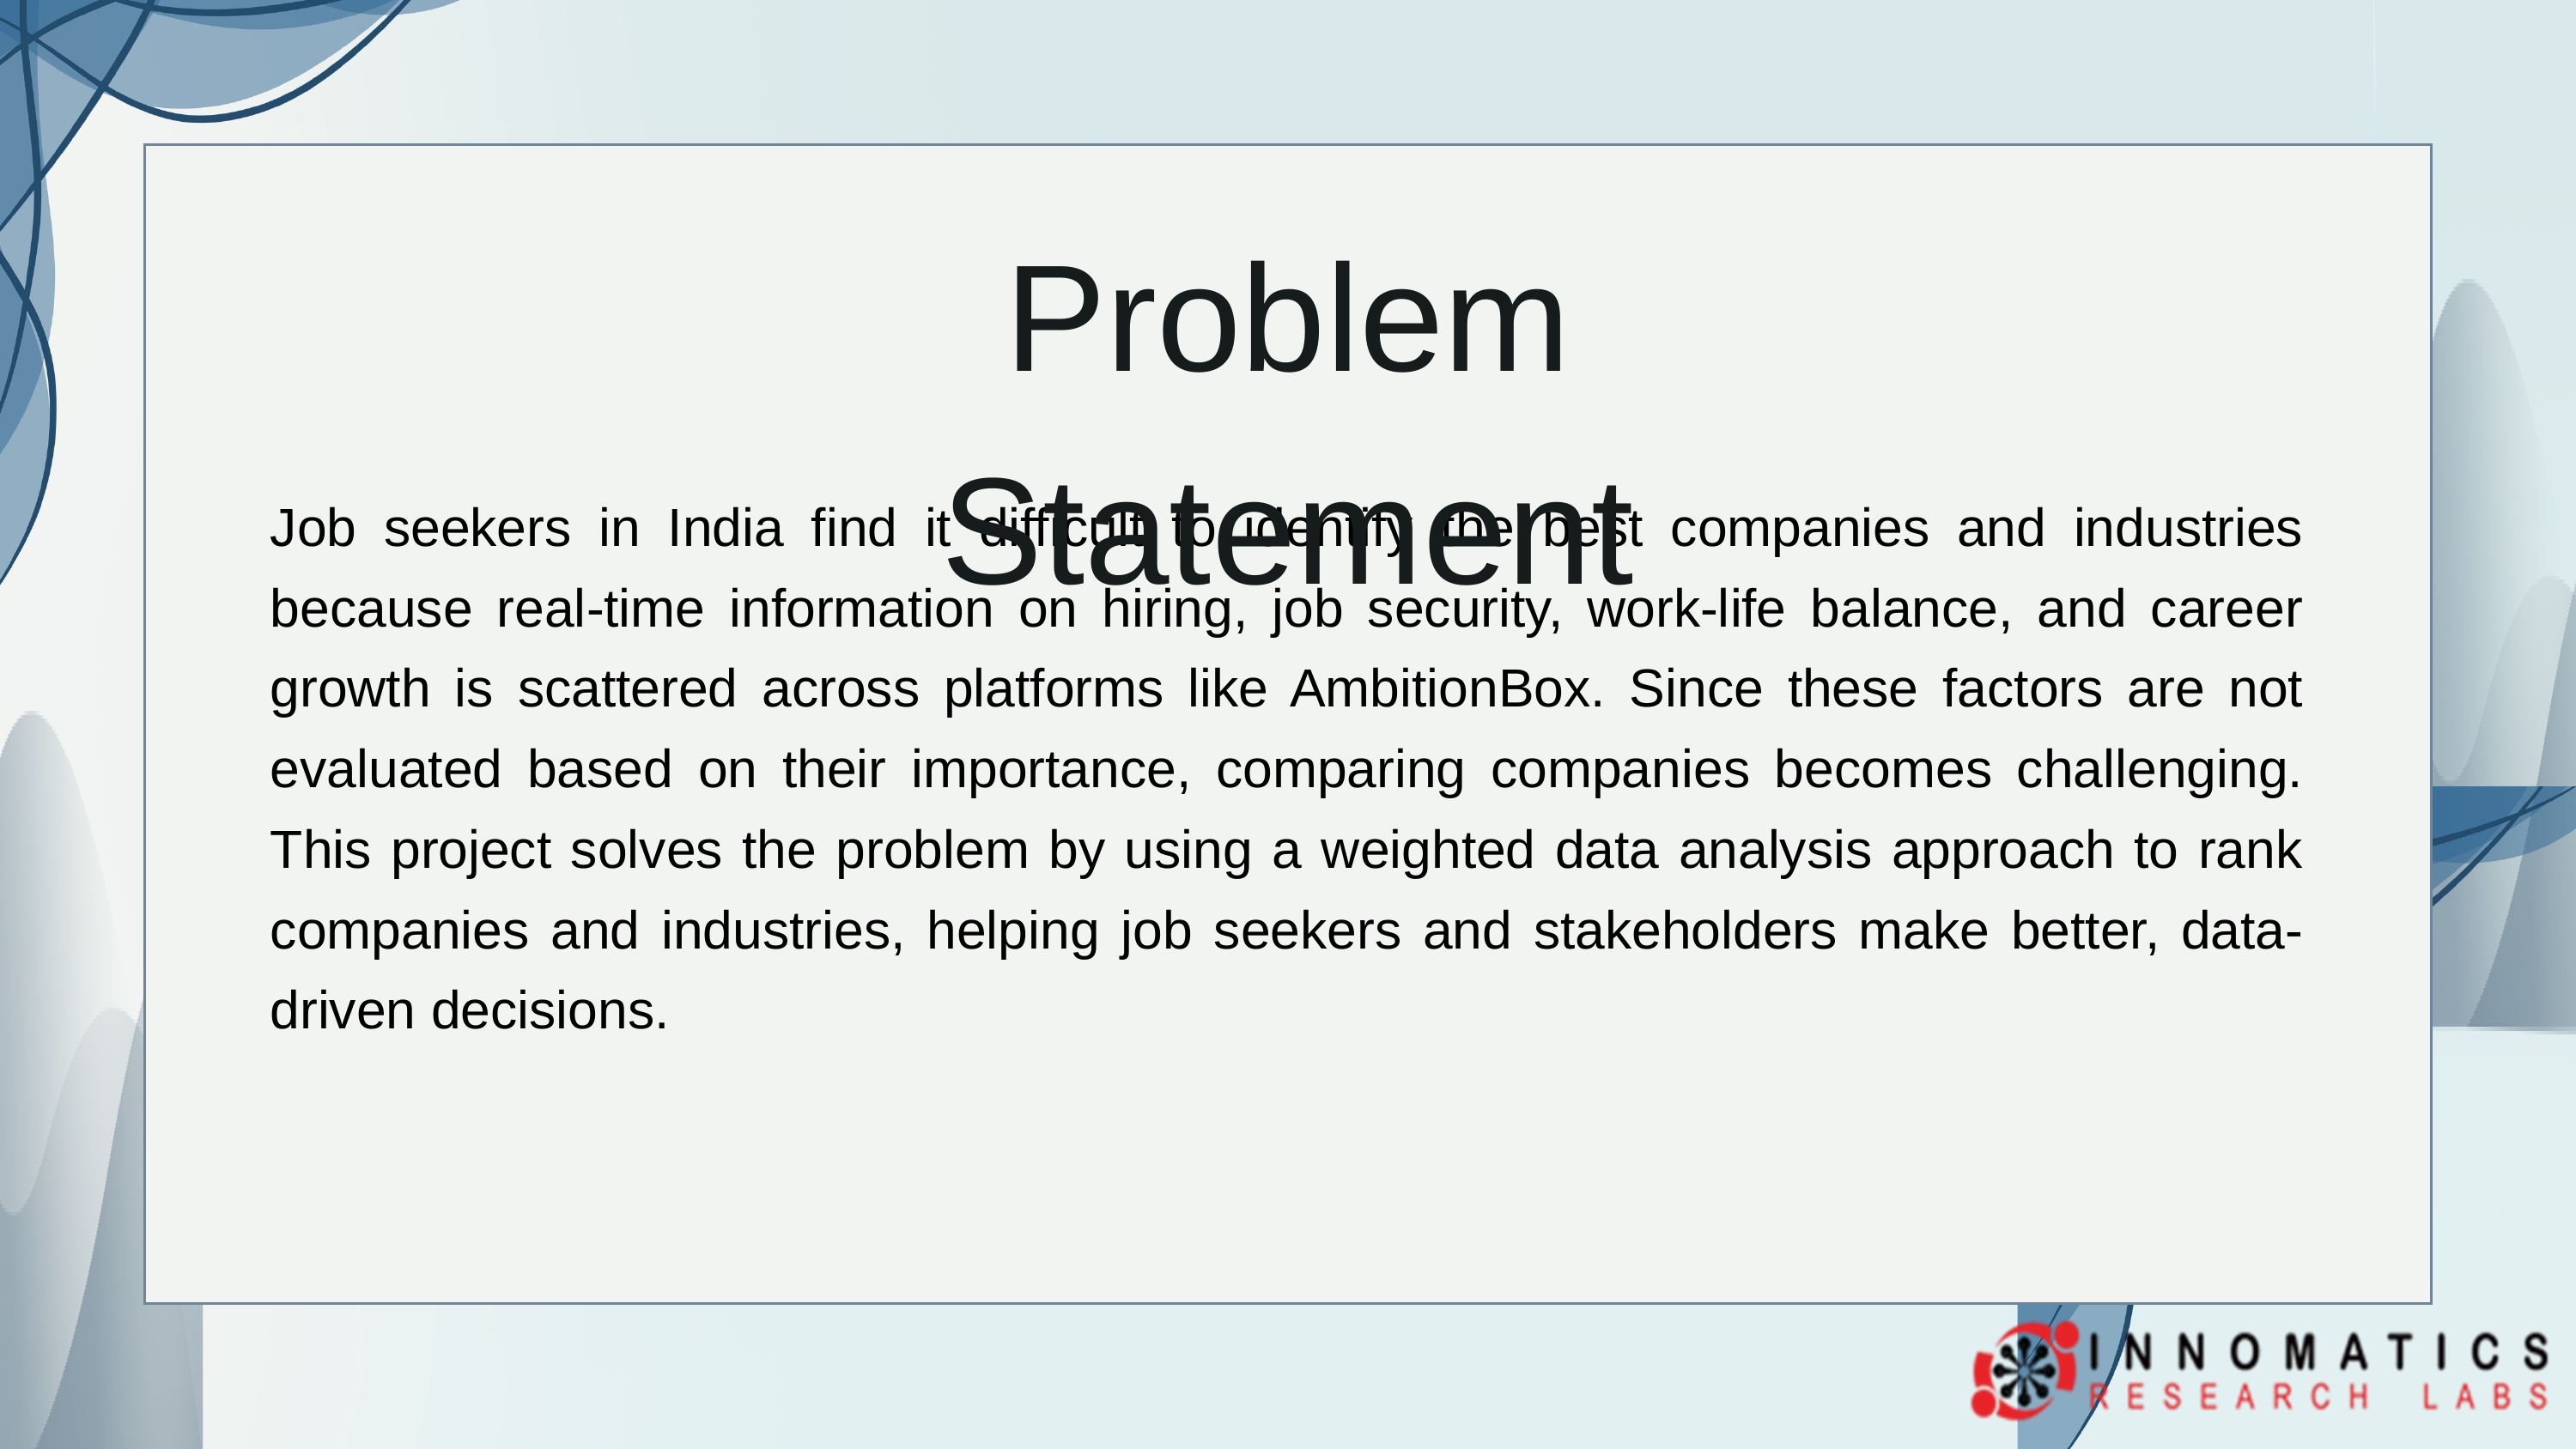

Problem Statement

Job seekers in India find it difficult to identify the best companies and industries because real-time information on hiring, job security, work-life balance, and career growth is scattered across platforms like AmbitionBox. Since these factors are not evaluated based on their importance, comparing companies becomes challenging. This project solves the problem by using a weighted data analysis approach to rank companies and industries, helping job seekers and stakeholders make better, data-driven decisions.